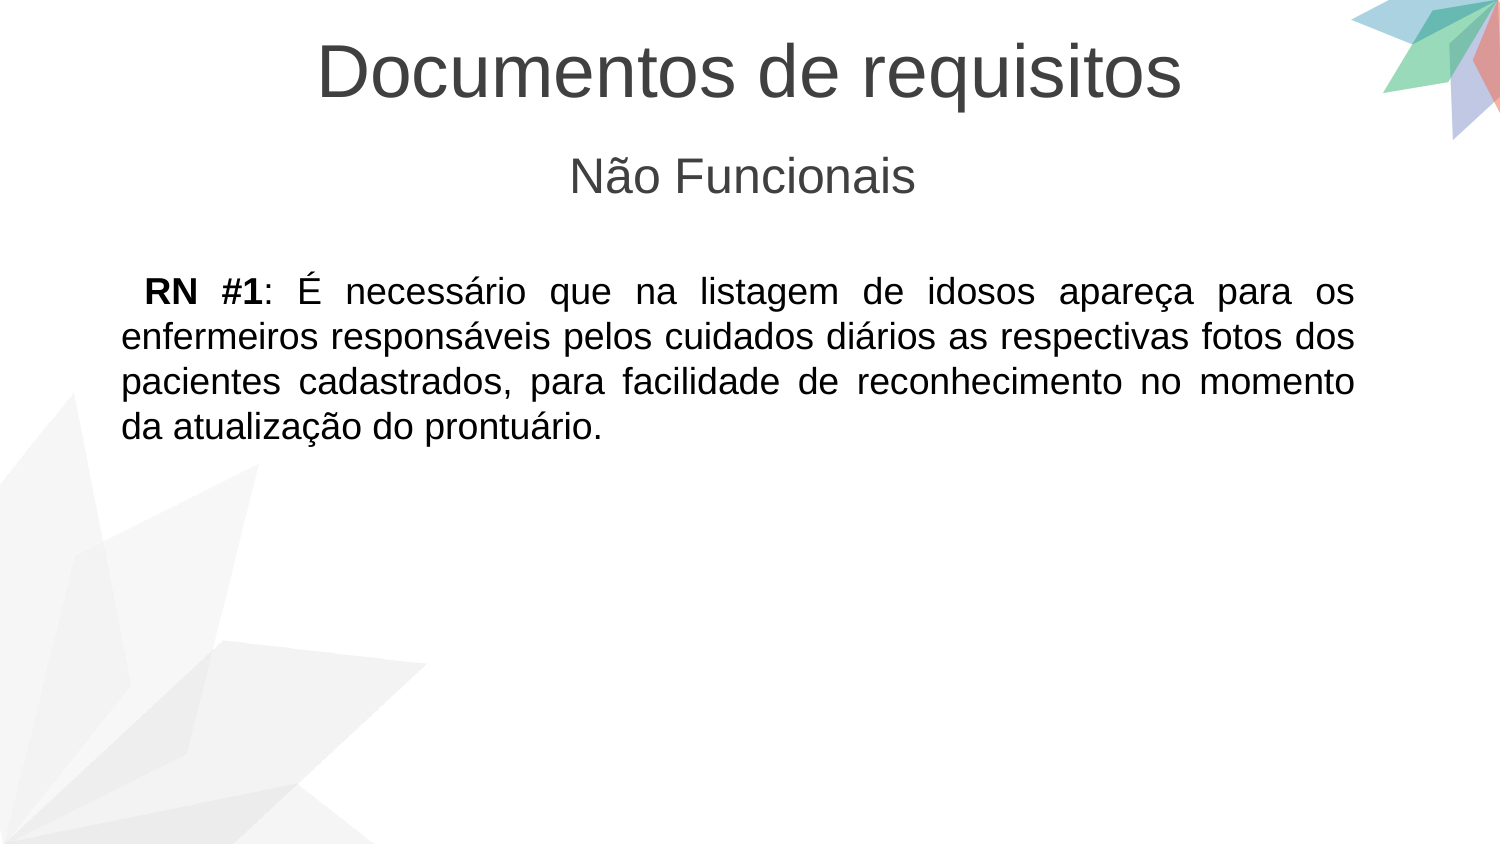

Documentos de requisitos
Não Funcionais
 RN #1: É necessário que na listagem de idosos apareça para os enfermeiros responsáveis pelos cuidados diários as respectivas fotos dos pacientes cadastrados, para facilidade de reconhecimento no momento da atualização do prontuário.